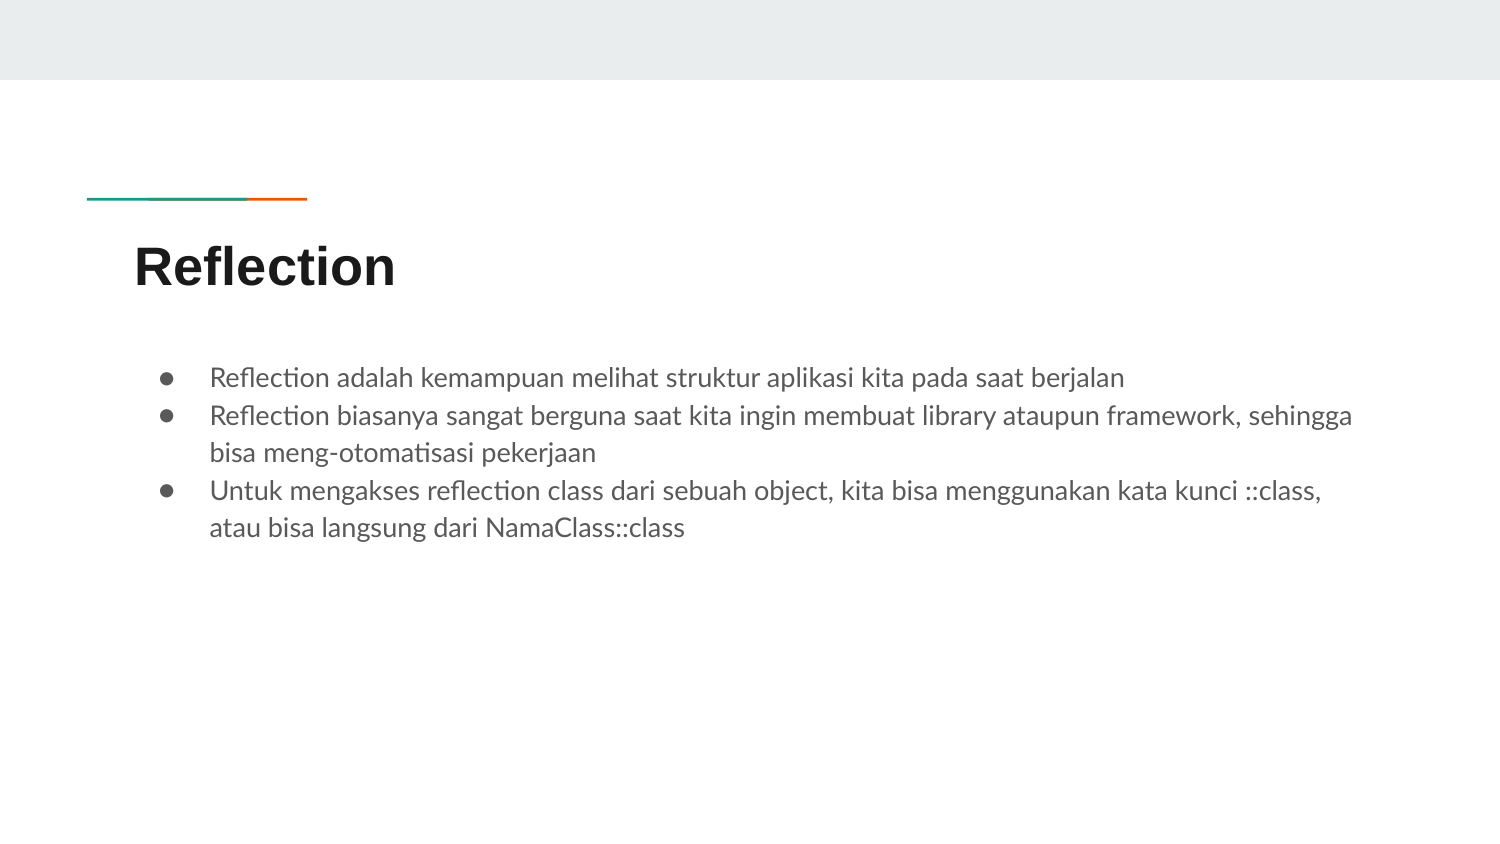

# Reflection
Reflection adalah kemampuan melihat struktur aplikasi kita pada saat berjalan
Reflection biasanya sangat berguna saat kita ingin membuat library ataupun framework, sehingga bisa meng-otomatisasi pekerjaan
Untuk mengakses reflection class dari sebuah object, kita bisa menggunakan kata kunci ::class, atau bisa langsung dari NamaClass::class